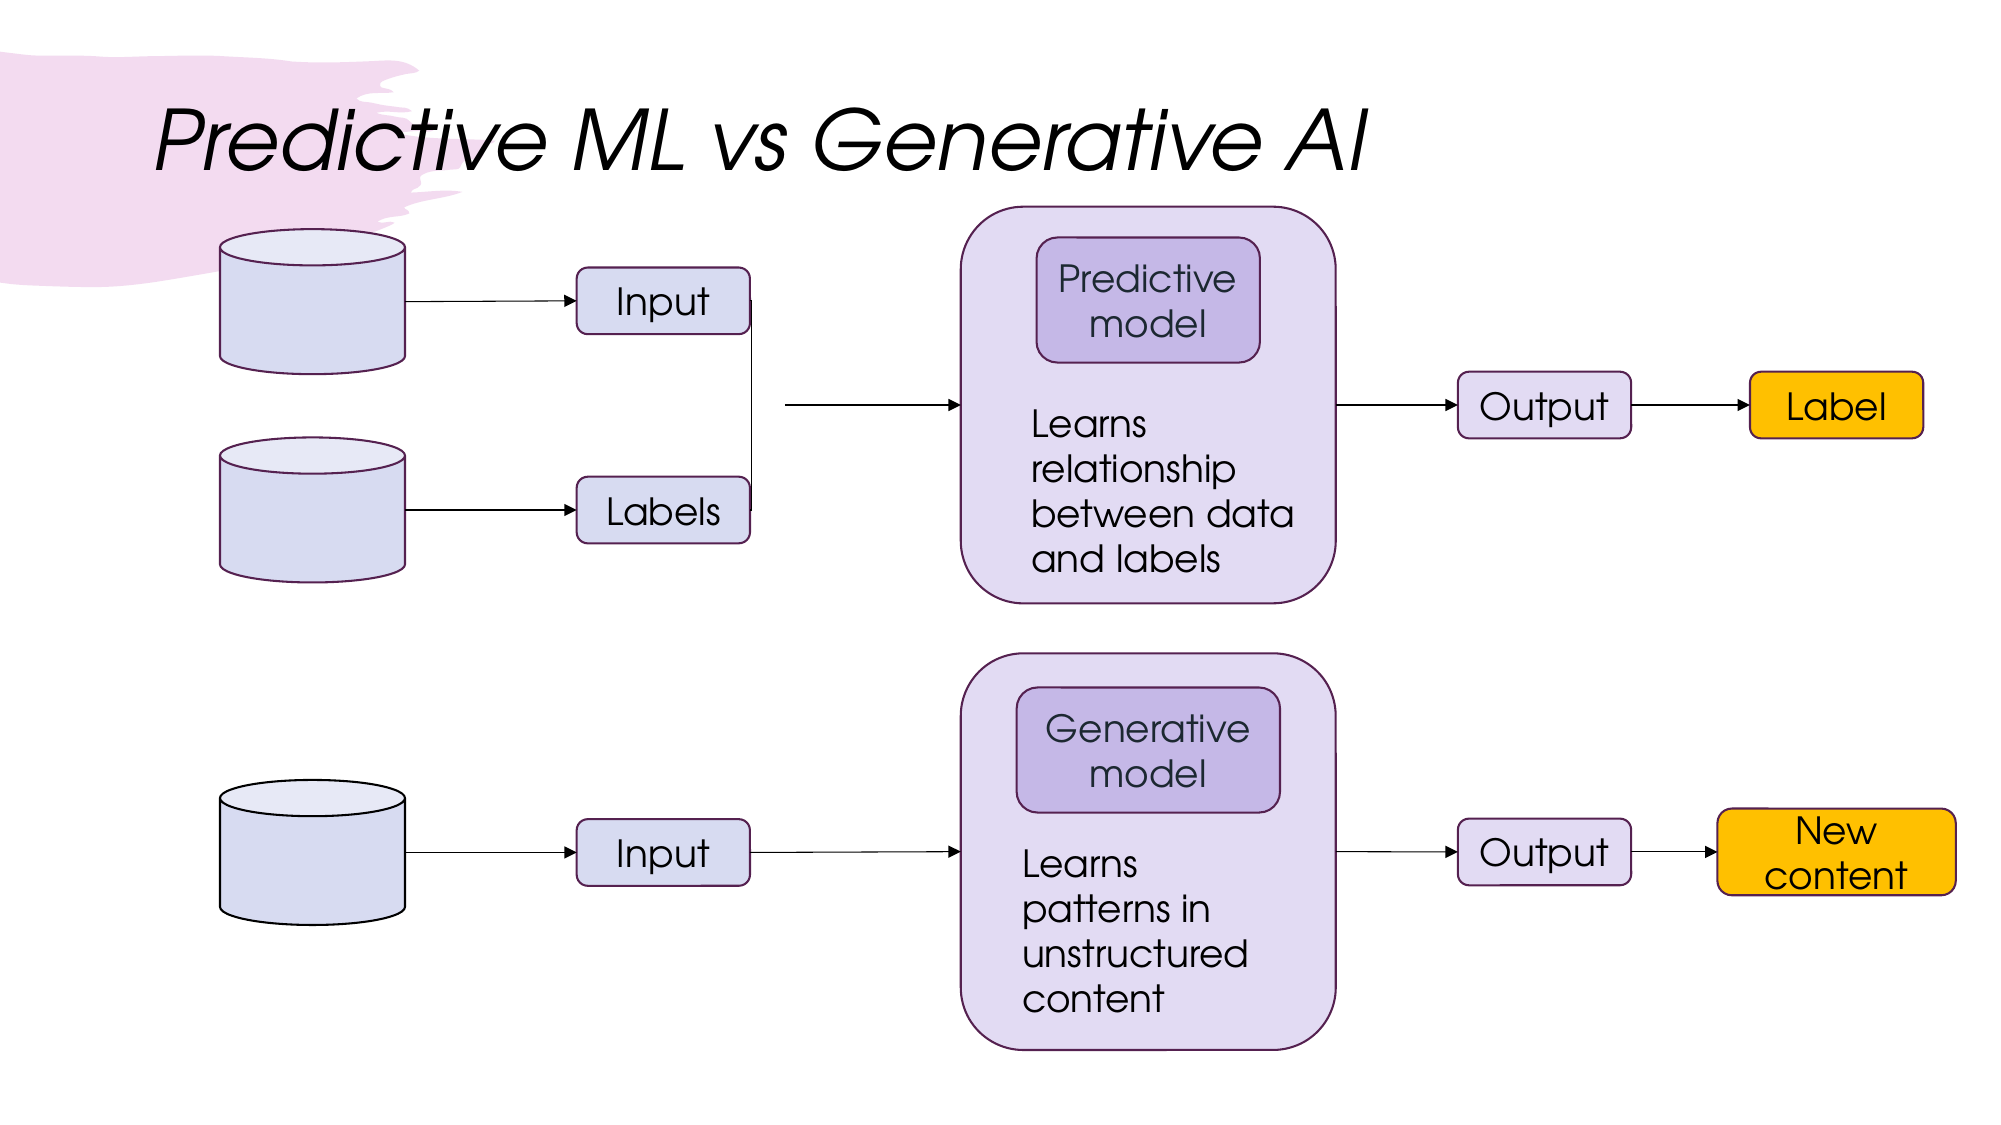

# Predictive ML vs Generative AI

Predictive model
Input
Output
Label
Learns relationship between data and labels

Labels

Generative model

New content
Output
Input
Learns patterns in unstructured content